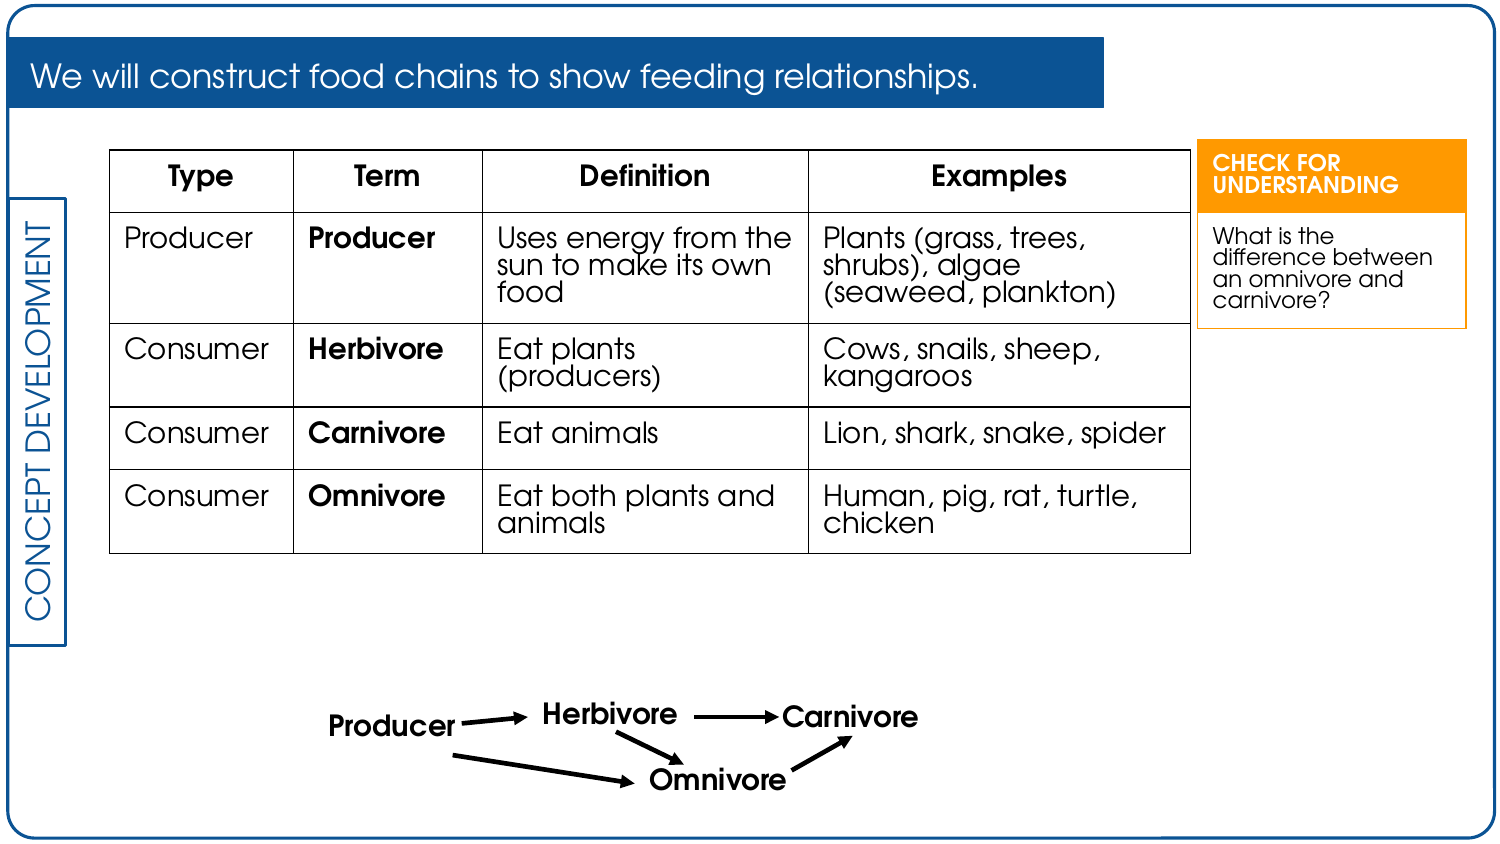

We will construct food chains to show feeding relationships.
| CHECK FOR UNDERSTANDING |
| --- |
| What is the difference between an omnivore and carnivore? |
| Type | Term | Definition | Examples |
| --- | --- | --- | --- |
| Producer | Producer | Uses energy from the sun to make its own food | Plants (grass, trees, shrubs), algae (seaweed, plankton) |
| Consumer | Herbivore | Eat plants (producers) | Cows, snails, sheep, kangaroos |
| Consumer | Carnivore | Eat animals | Lion, shark, snake, spider |
| Consumer | Omnivore | Eat both plants and animals | Human, pig, rat, turtle, chicken |
Herbivore
Carnivore
Producer
Omnivore